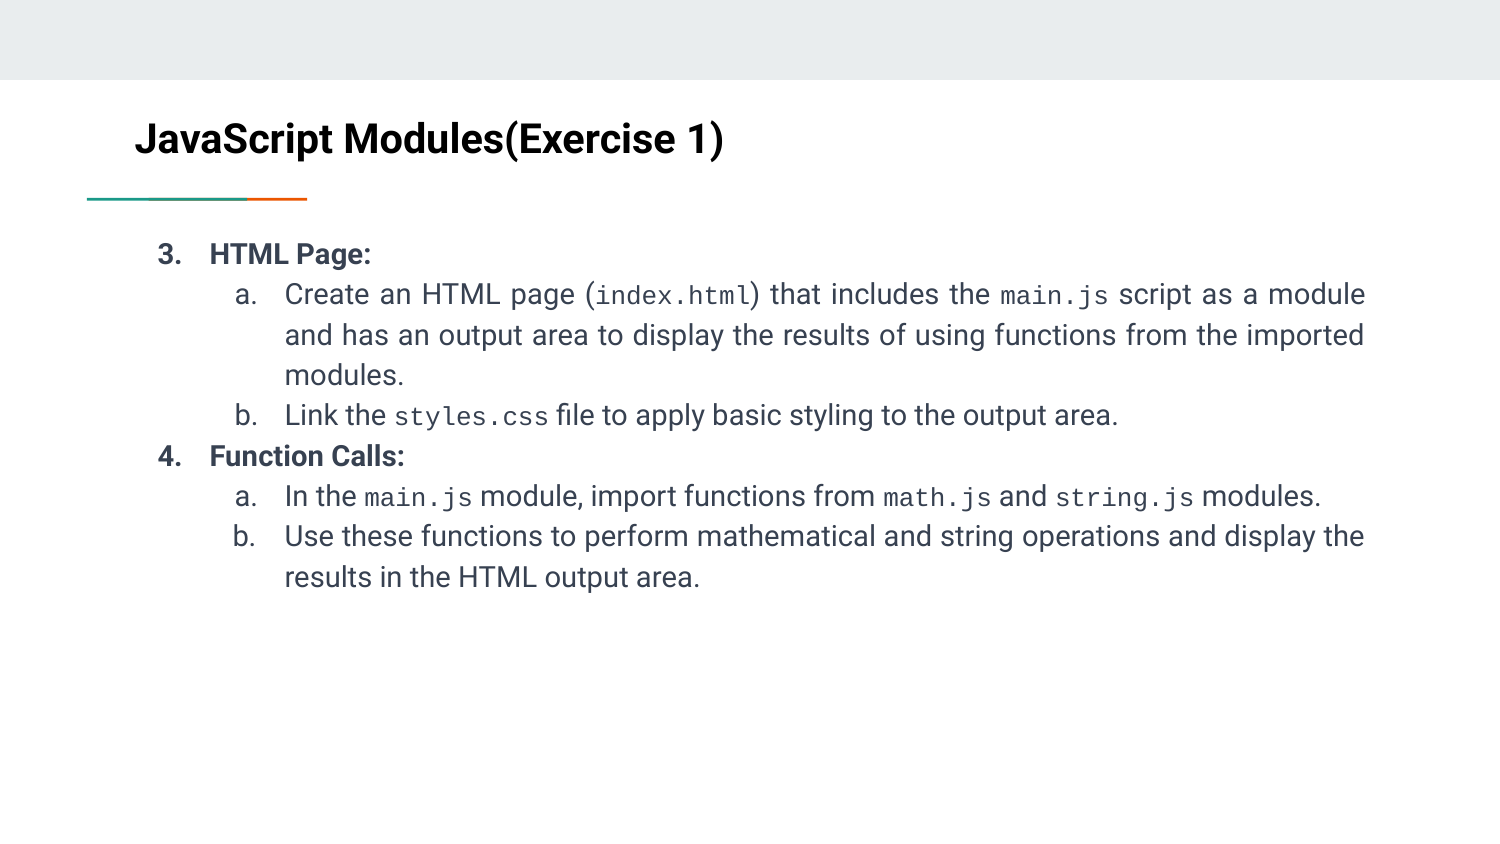

# JavaScript Modules(Exercise 1)

HTML Page:
Create an HTML page (index.html) that includes the main.js script as a module and has an output area to display the results of using functions from the imported modules.
Link the styles.css file to apply basic styling to the output area.
Function Calls:
In the main.js module, import functions from math.js and string.js modules.
Use these functions to perform mathematical and string operations and display the results in the HTML output area.